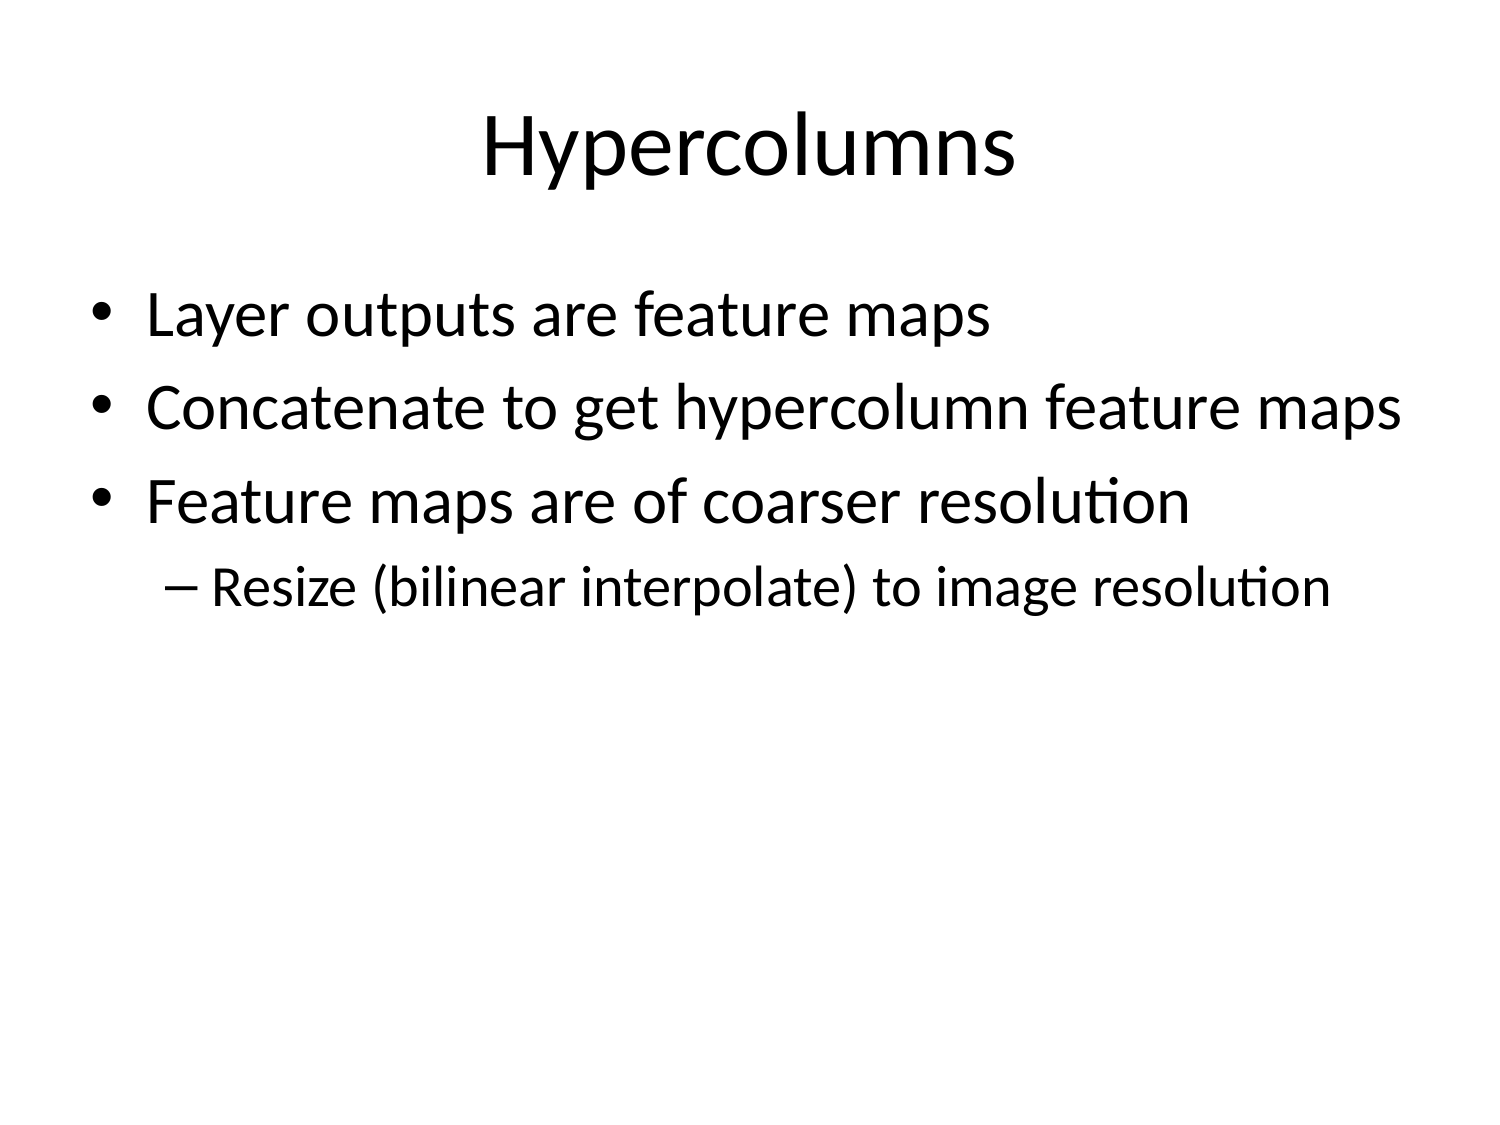

# Hypercolumns
Layer outputs are feature maps
Concatenate to get hypercolumn feature maps
Feature maps are of coarser resolution
Resize (bilinear interpolate) to image resolution